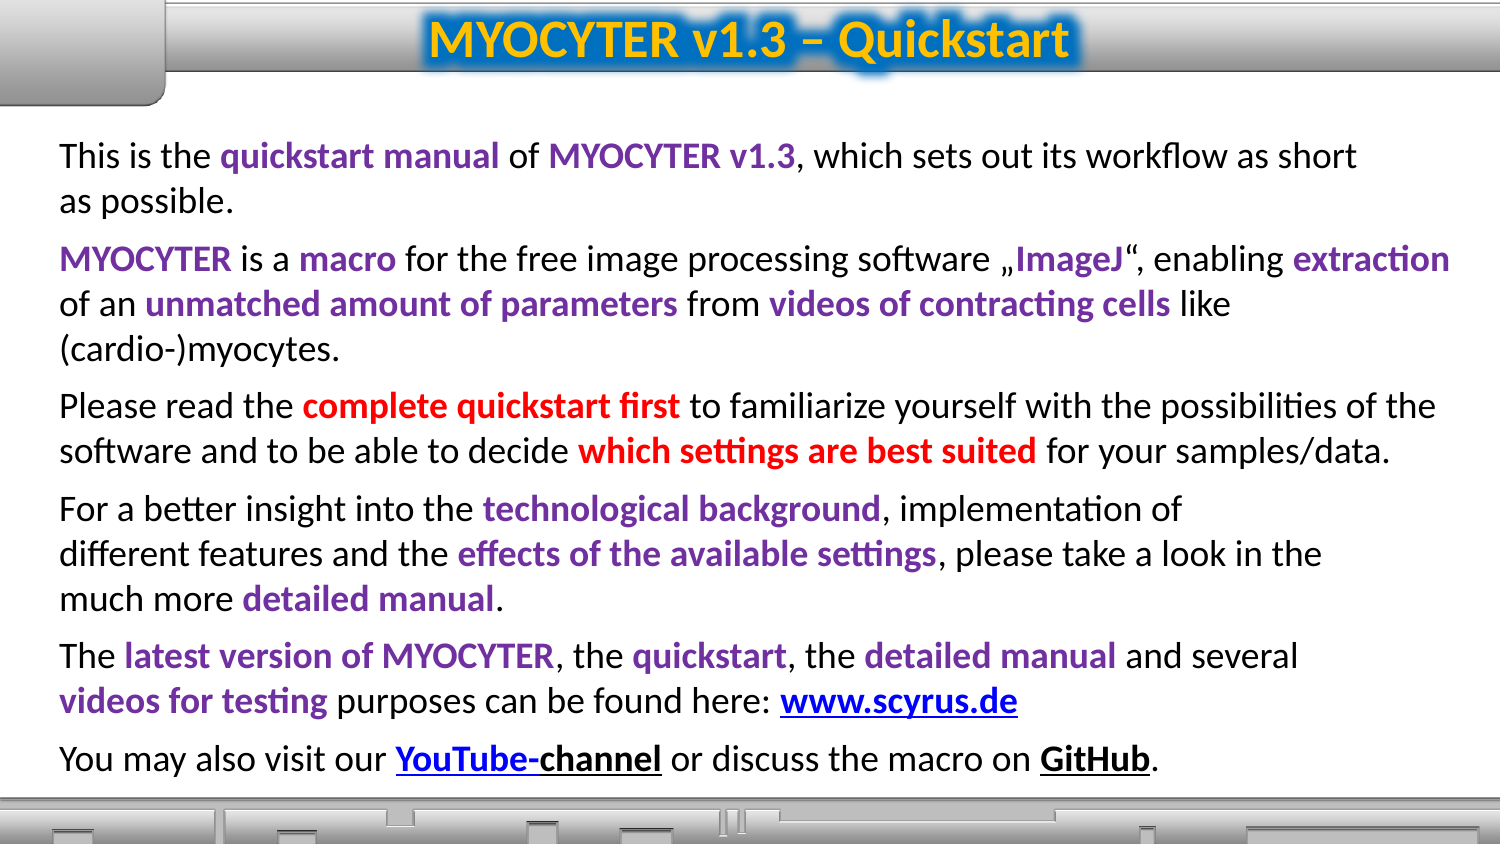

MYOCYTER v1.3 – Quickstart
This is the quickstart manual of MYOCYTER v1.3, which sets out its workflow as short
as possible.

MYOCYTER is a macro for the free image processing software „ImageJ“, enabling extraction
of an unmatched amount of parameters from videos of contracting cells like
(cardio-)myocytes.

Please read the complete quickstart first to familiarize yourself with the possibilities of the
software and to be able to decide which settings are best suited for your samples/data.

For a better insight into the technological background, implementation of
different features and the effects of the available settings, please take a look in the
much more detailed manual.

The latest version of MYOCYTER, the quickstart, the detailed manual and several
videos for testing purposes can be found here: www.scyrus.de

You may also visit our YouTube-channel or discuss the macro on GitHub.